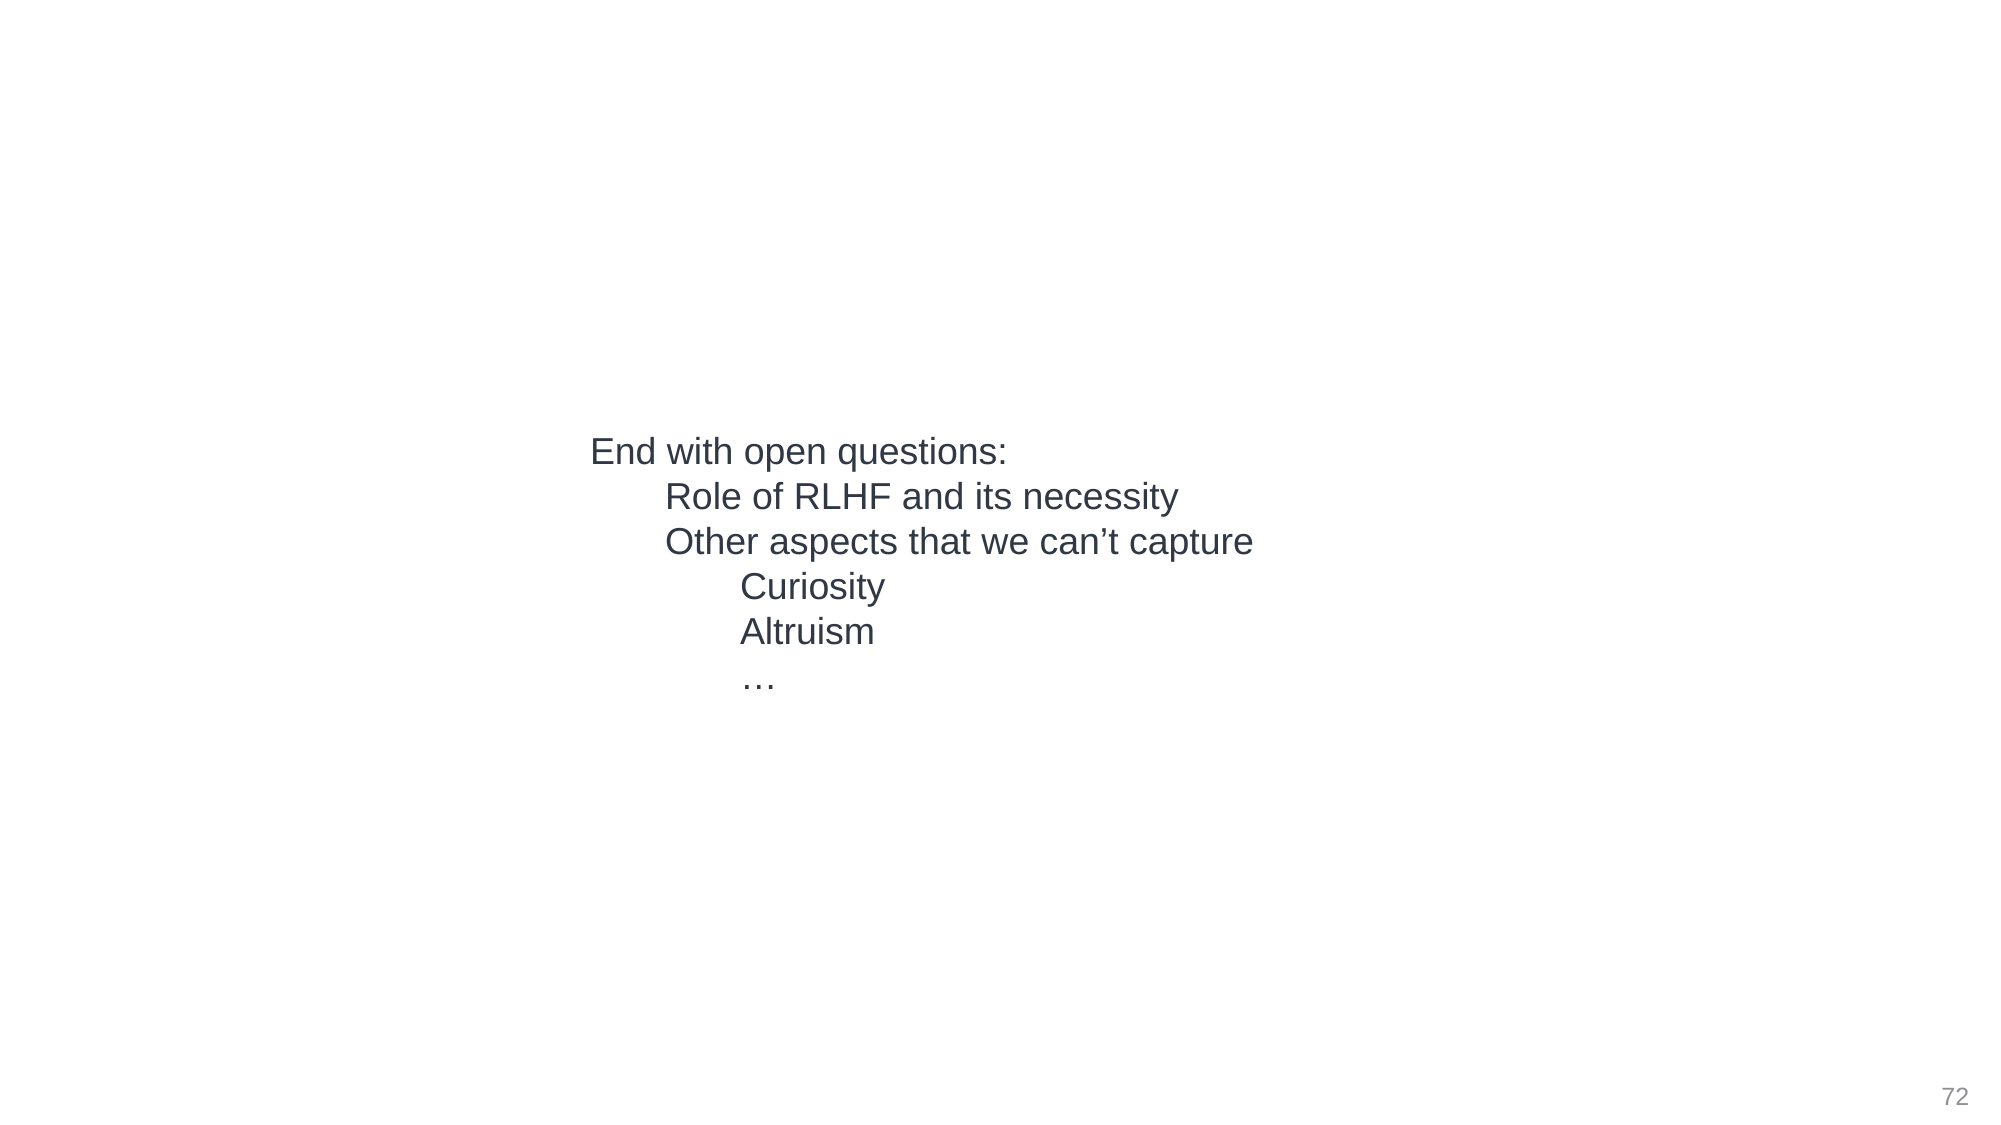

#

End with open questions:
Role of RLHF and its necessity
Other aspects that we can’t capture
Curiosity
Altruism
…
72